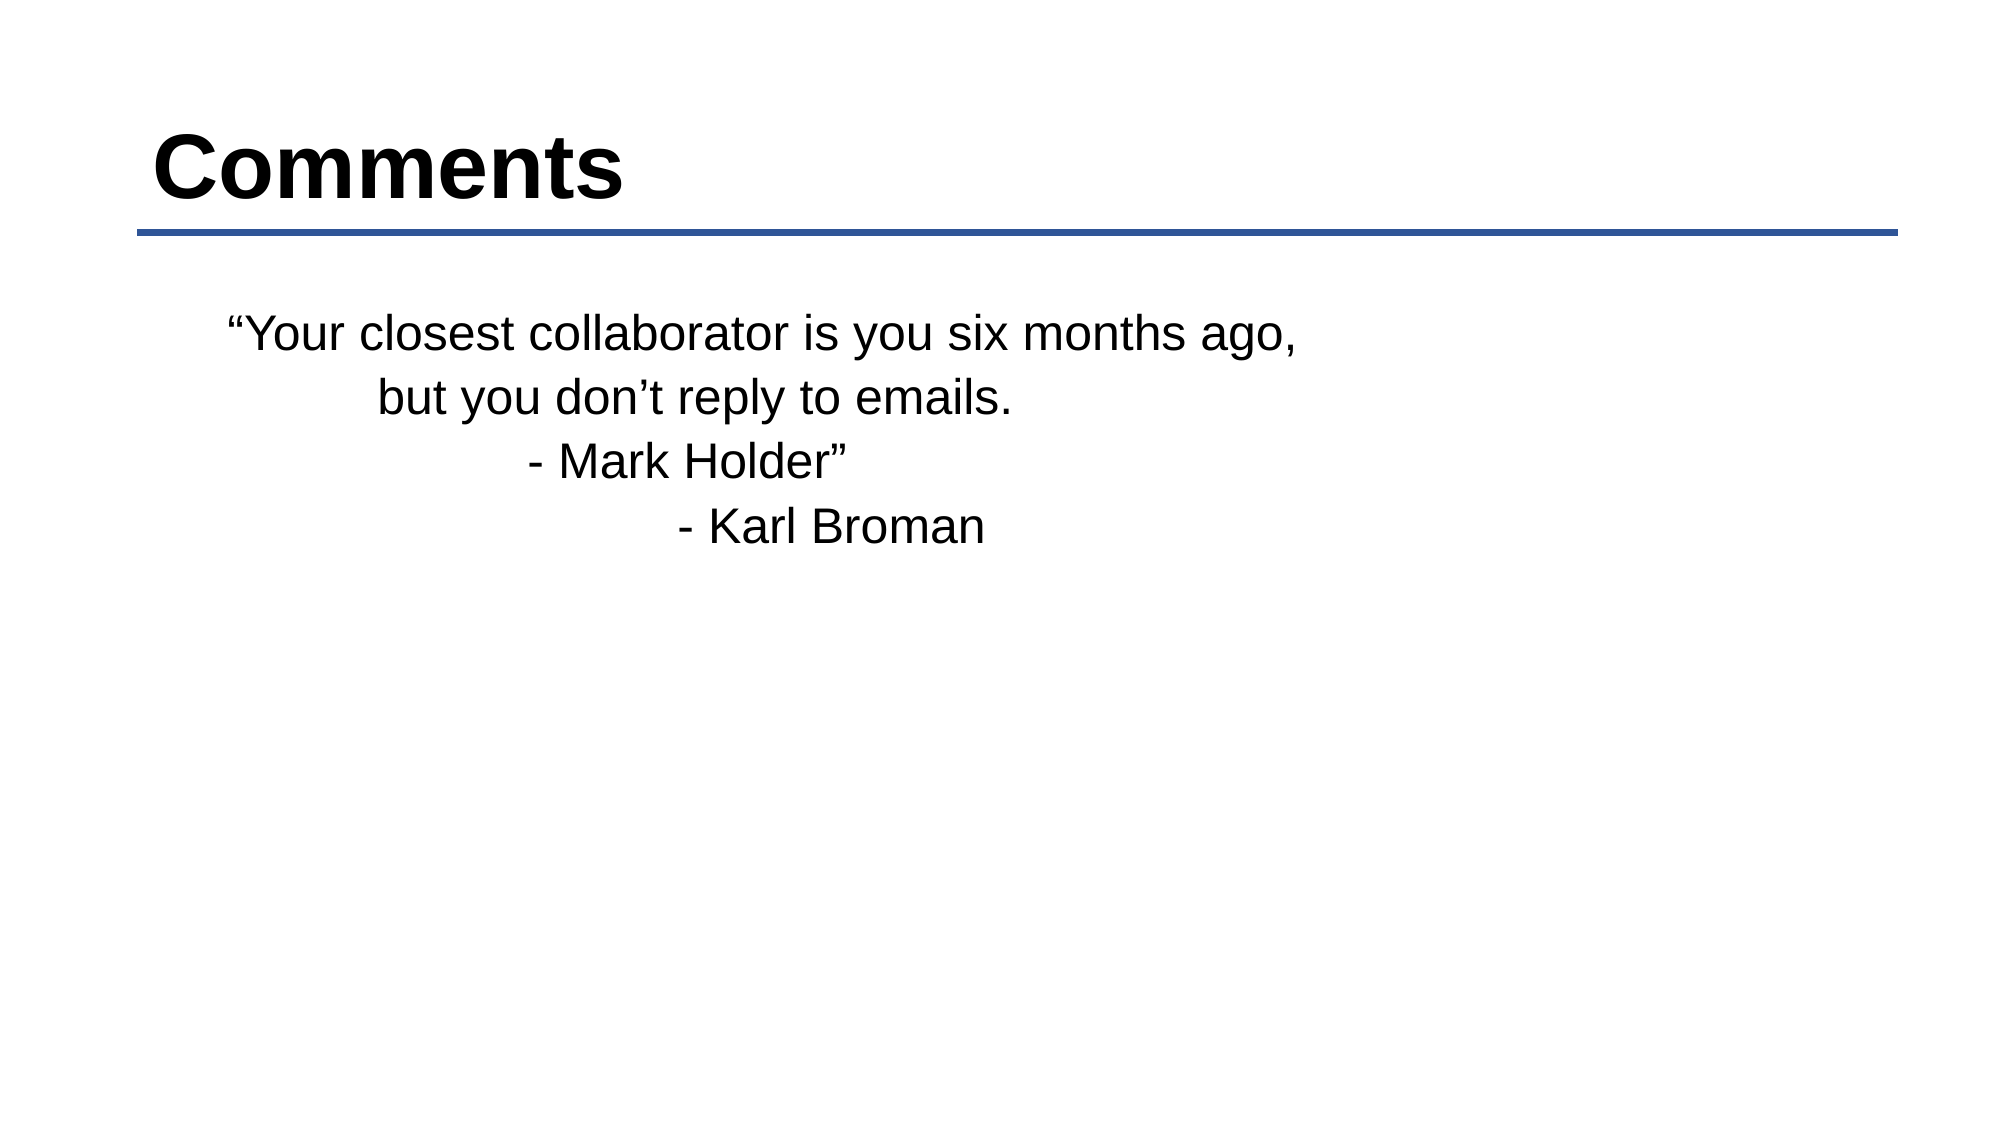

# Comments
“Your closest collaborator is you six months ago,
	but you don’t reply to emails.
		- Mark Holder”
			- Karl Broman